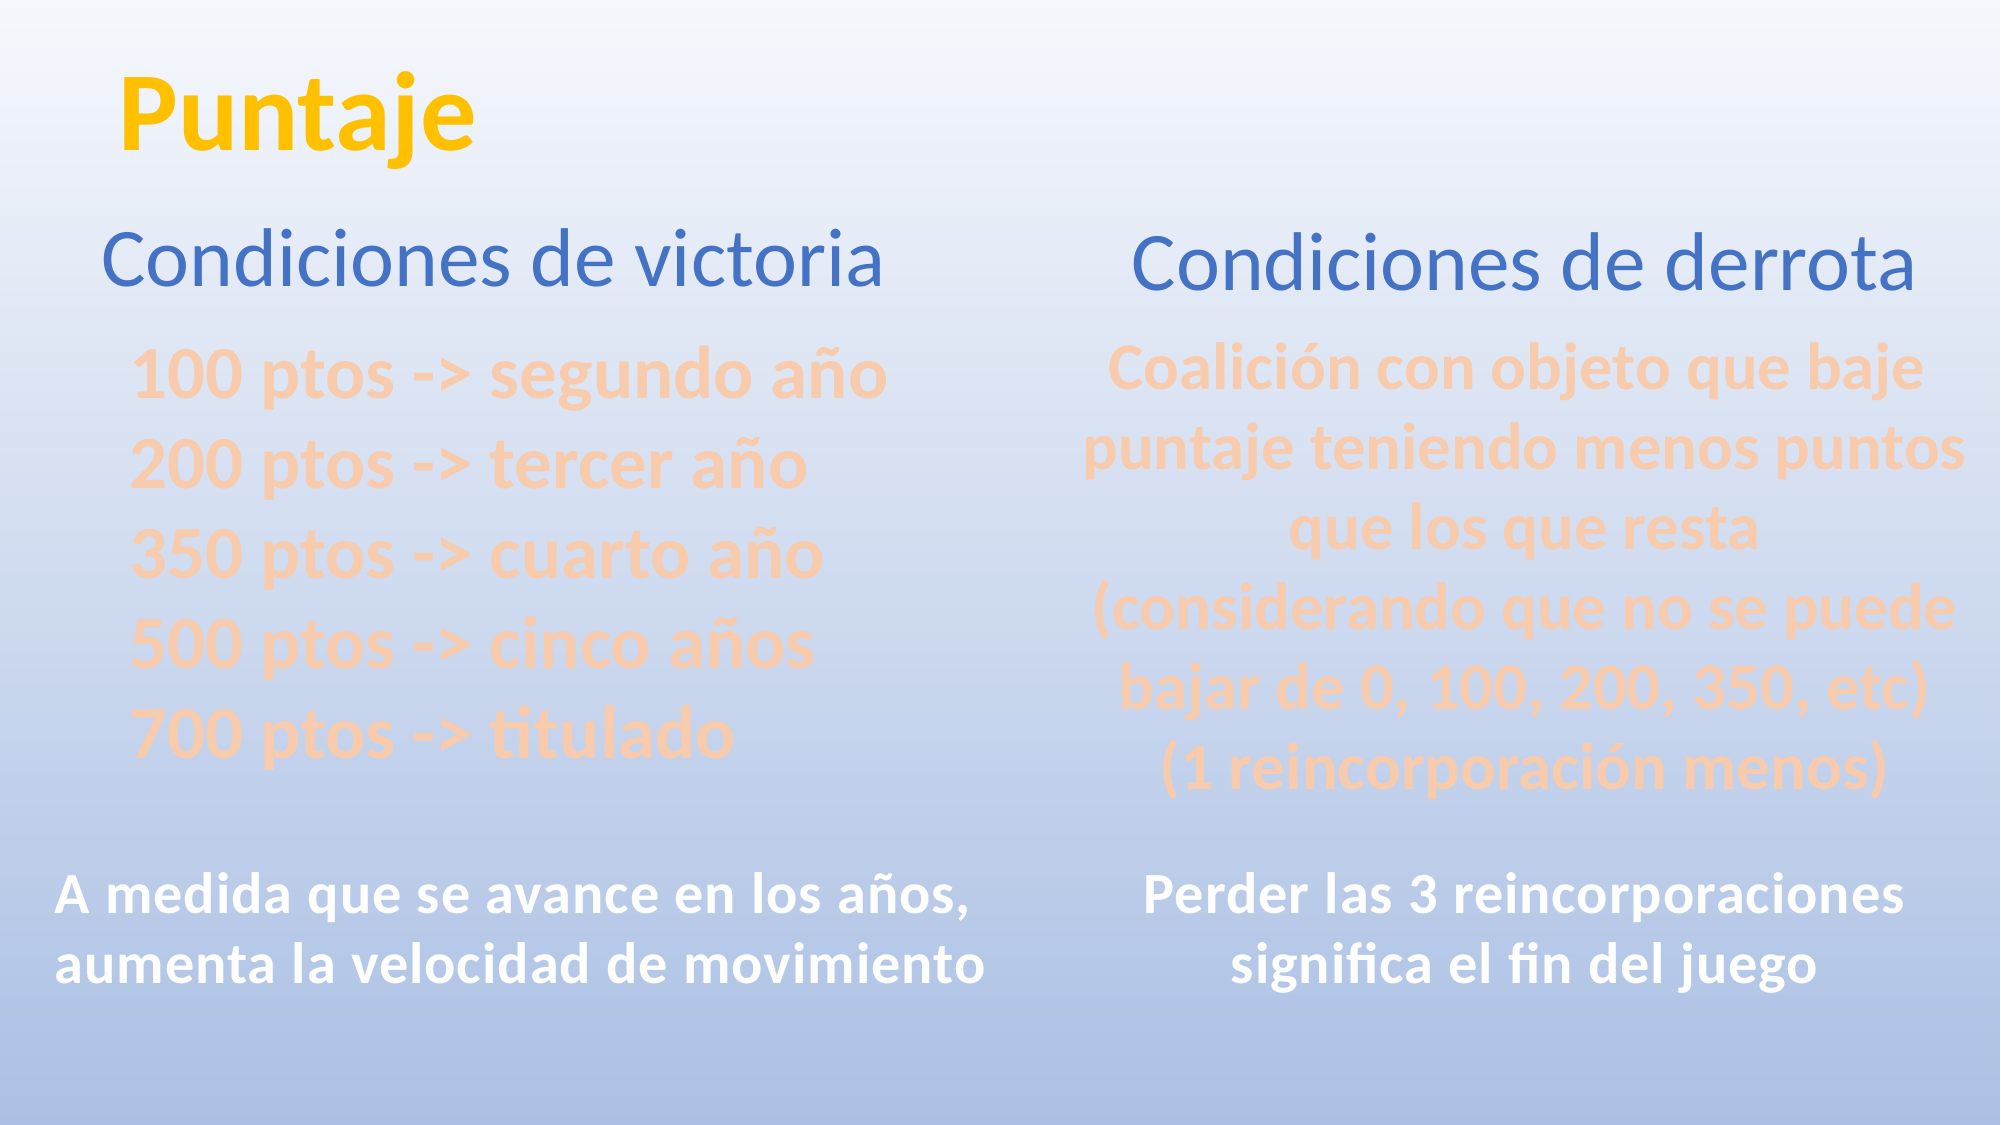

Puntaje
Condiciones de victoria
Condiciones de derrota
100 ptos -> segundo año
200 ptos -> tercer año
350 ptos -> cuarto año
500 ptos -> cinco años
700 ptos -> titulado
Coalición con objeto que baje
puntaje teniendo menos puntos
que los que resta
(considerando que no se puede
bajar de 0, 100, 200, 350, etc)
(1 reincorporación menos)
Perder las 3 reincorporaciones
significa el fin del juego
A medida que se avance en los años,
aumenta la velocidad de movimiento